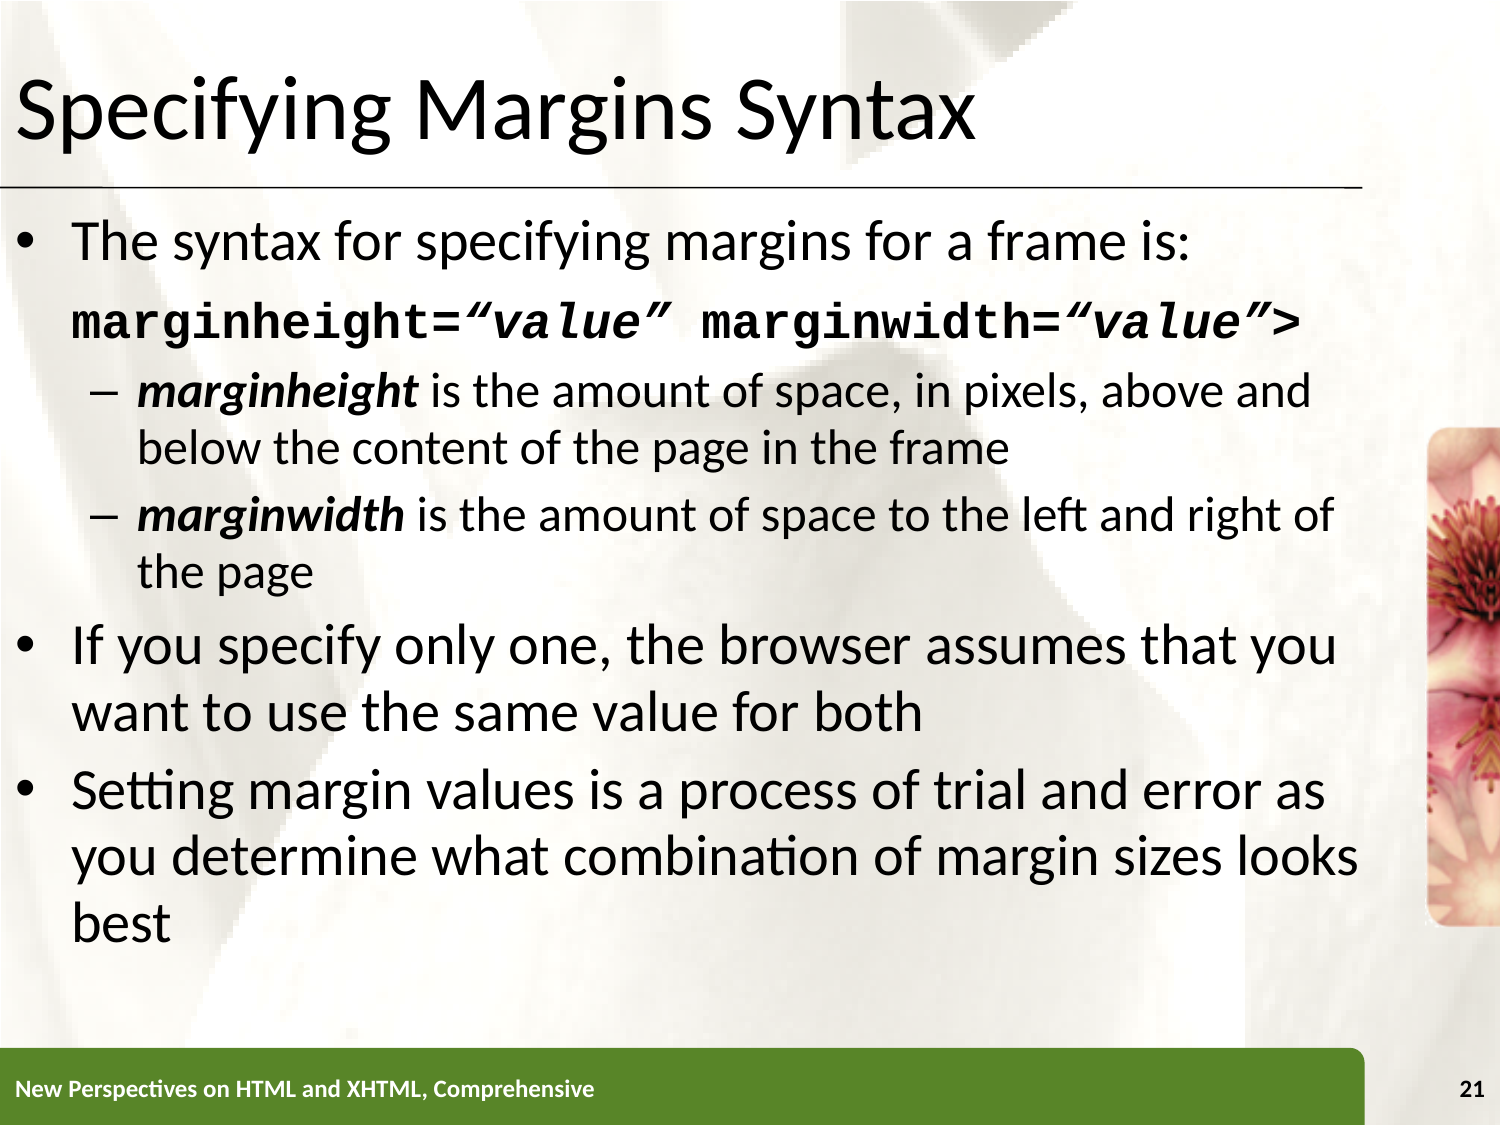

# Specifying Margins Syntax
The syntax for specifying margins for a frame is:
	marginheight=“value” marginwidth=“value”>
marginheight is the amount of space, in pixels, above and below the content of the page in the frame
marginwidth is the amount of space to the left and right of the page
If you specify only one, the browser assumes that you want to use the same value for both
Setting margin values is a process of trial and error as you determine what combination of margin sizes looks best
New Perspectives on HTML and XHTML, Comprehensive
21